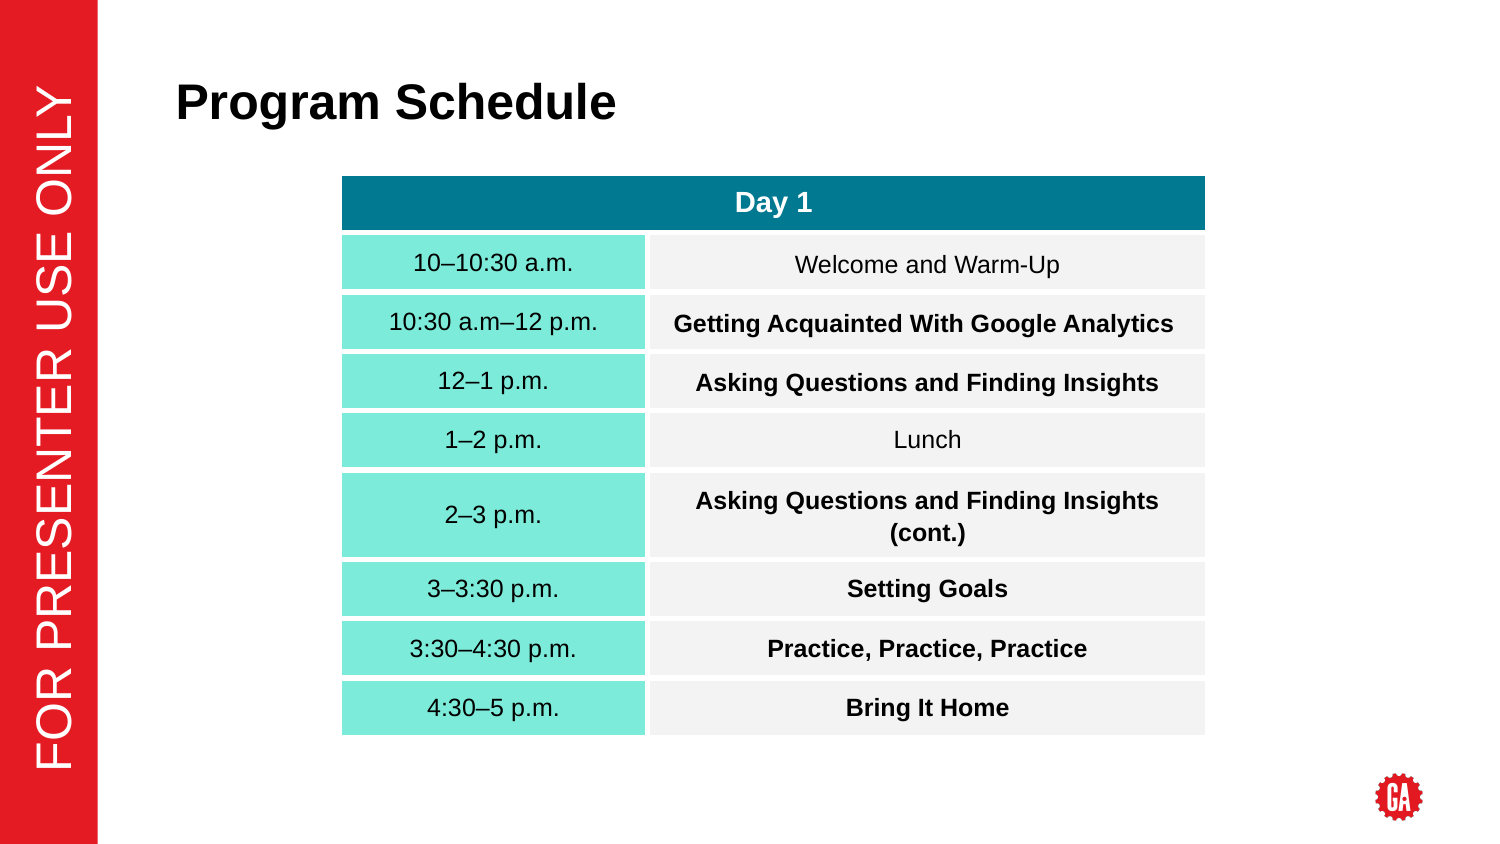

# Program Schedule
| Day 1 |  |
| --- | --- |
| 10–10:30 a.m. | Welcome and Warm-Up |
| 10:30 a.m–12 p.m. | Getting Acquainted With Google Analytics |
| 12–1 p.m. | Asking Questions and Finding Insights |
| 1–2 p.m. | Lunch |
| 2–3 p.m. | Asking Questions and Finding Insights (cont.) |
| 3–3:30 p.m. | Setting Goals |
| 3:30–4:30 p.m. | Practice, Practice, Practice |
| 4:30–5 p.m. | Bring It Home |